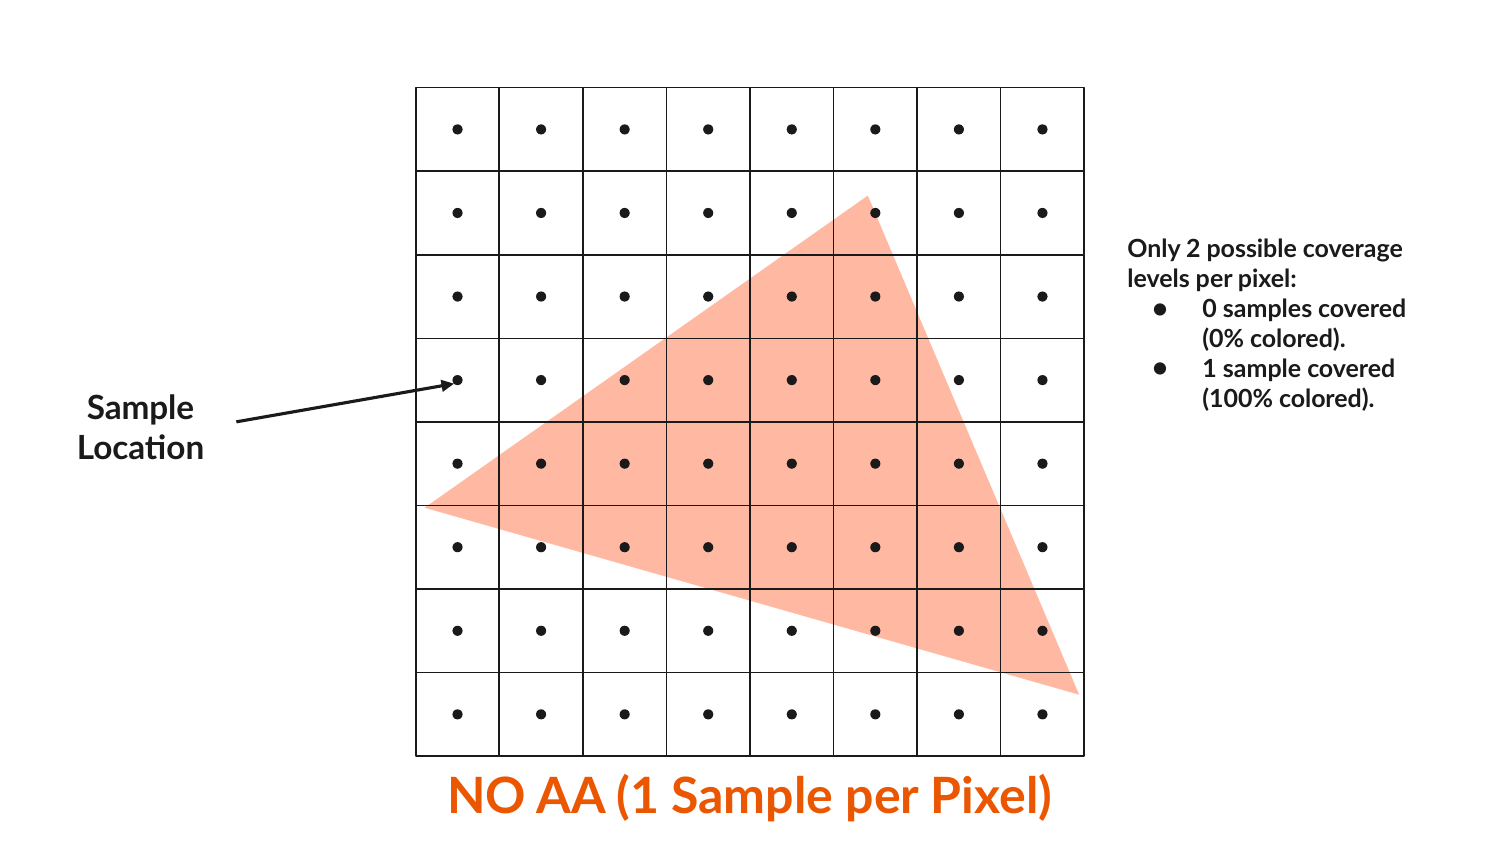

Only 2 possible coverage levels per pixel:
0 samples covered (0% colored).
1 sample covered (100% colored).

Sample Location

NO AA (1 Sample per Pixel)